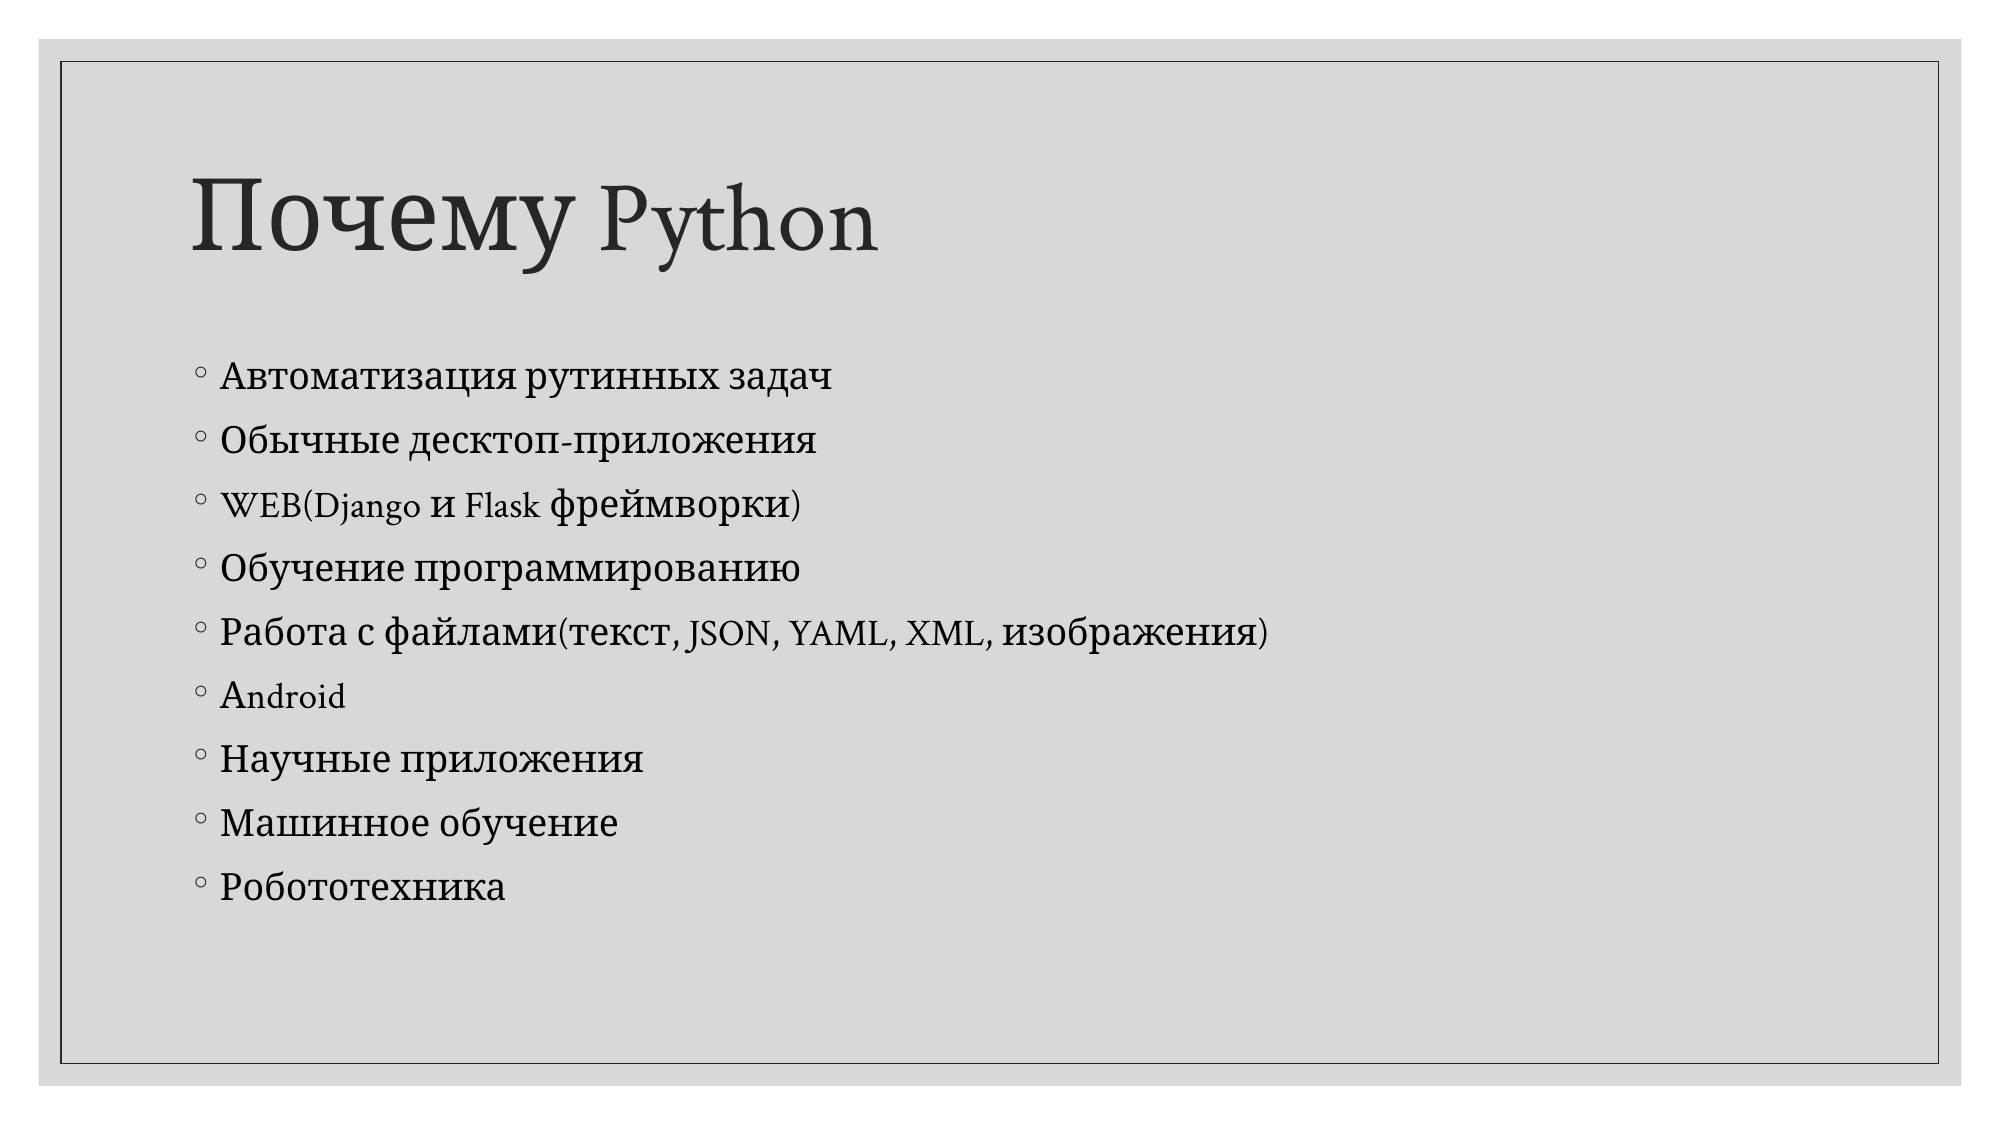

# Почему Python
Автоматизация рутинных задач
Обычные десктоп-приложения
WEB(Django и Flask фреймворки)
Обучение программированию
Работа с файлами(текст, JSON, YAML, XML, изображения)
Аndroid
Научные приложения
Машинное обучение
Робототехника